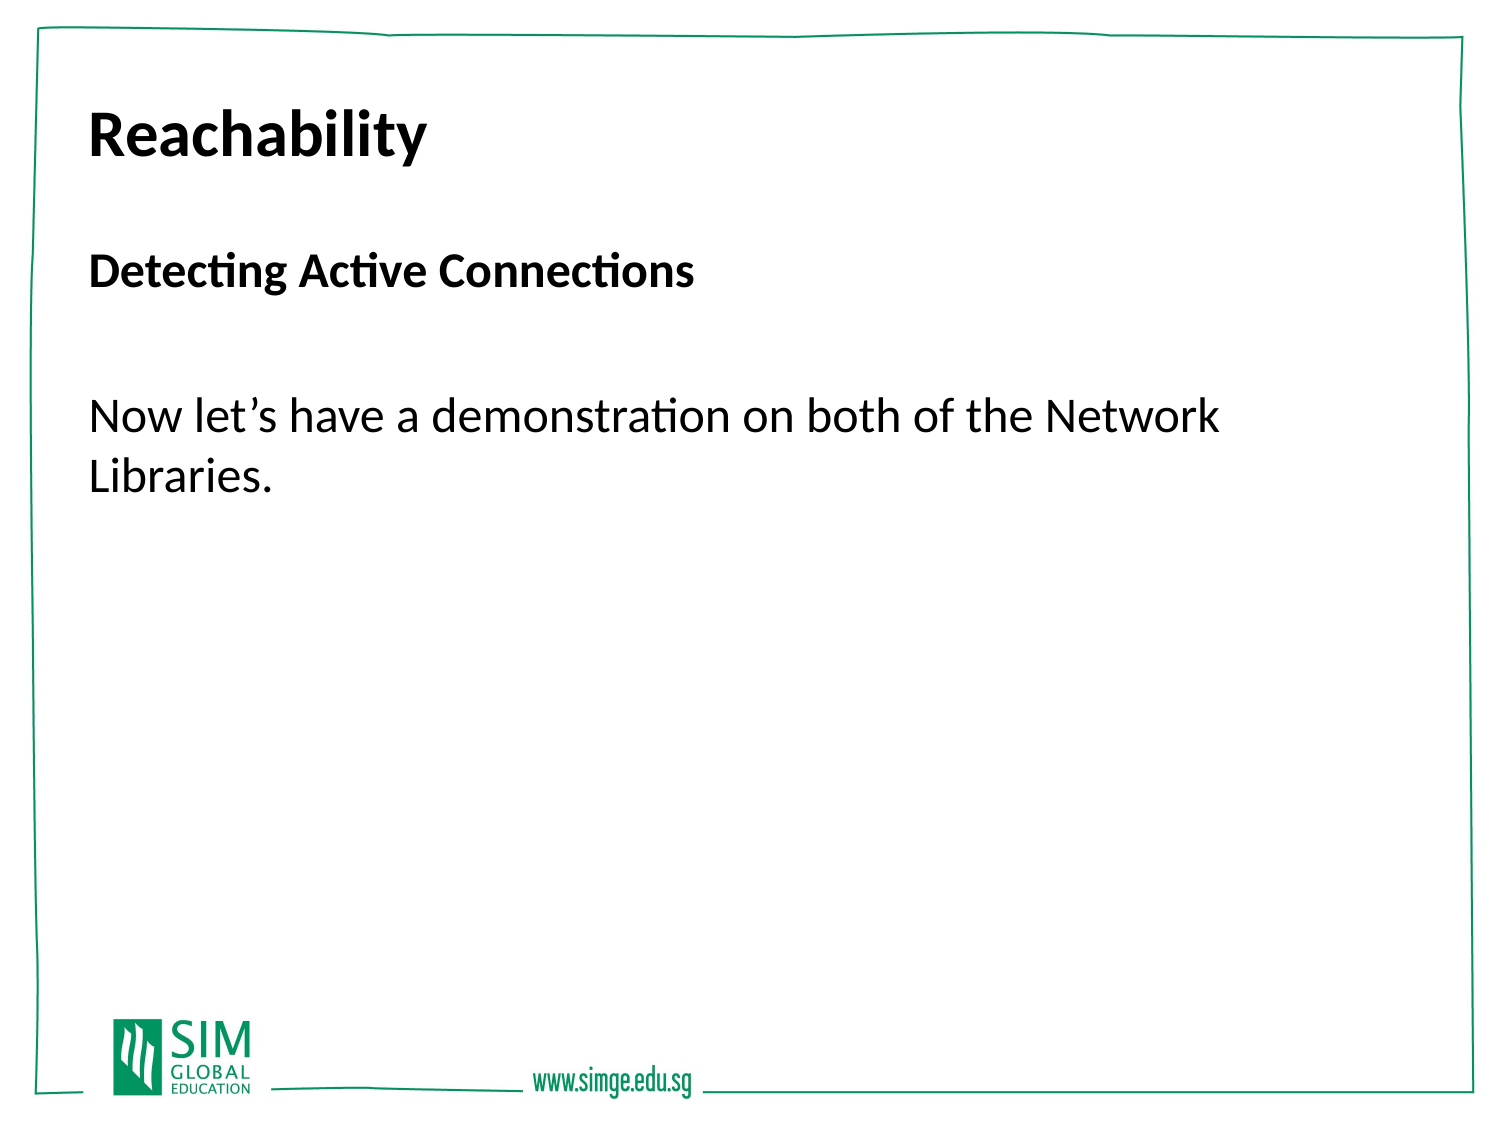

Reachability
Detecting Active Connections

Now let’s have a demonstration on both of the Network Libraries.